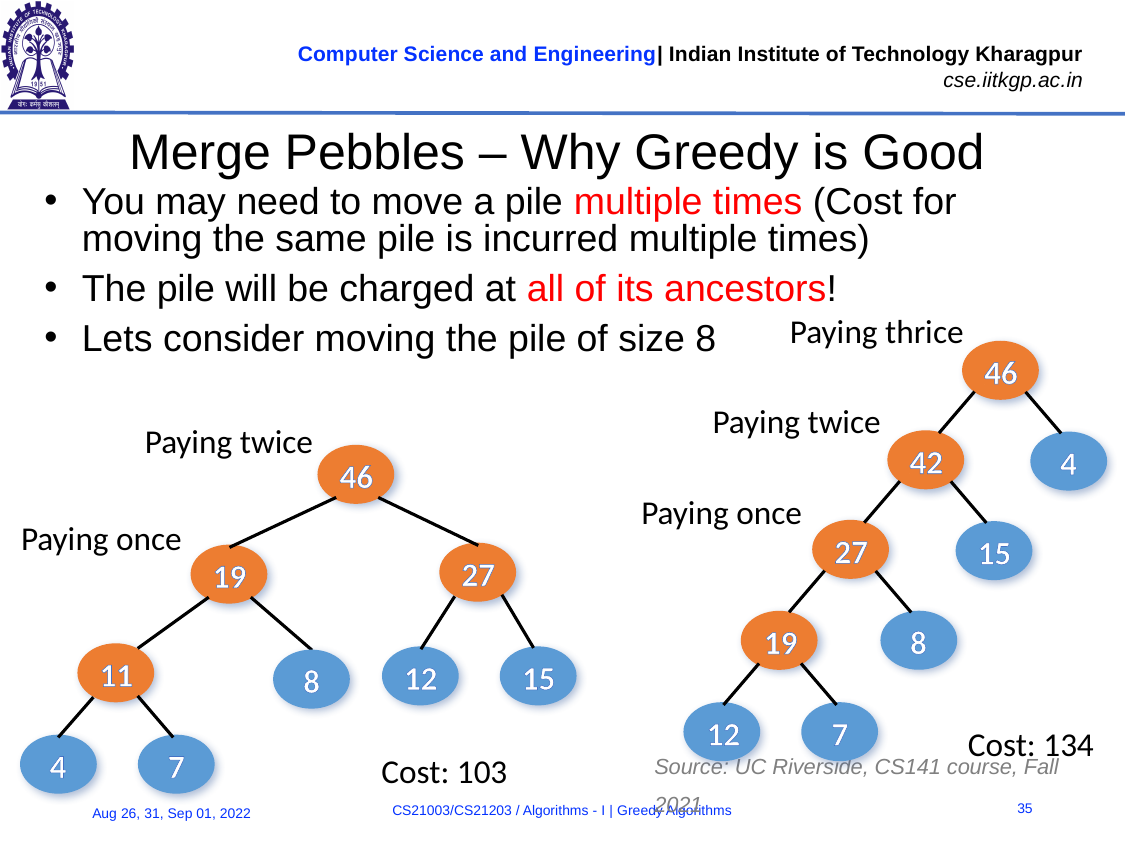

# Merge Pebbles – Why Greedy is Good
You may need to move a pile multiple times (Cost for moving the same pile is incurred multiple times)
The pile will be charged at all of its ancestors!
Lets consider moving the pile of size 8
Paying thrice

46

4
Paying twice
Paying twice

42

15

46
Paying once
Paying once

27

8

27

12

15

19

8

19

12

7

11

4

7
Cost: 134
Cost: 103
Source: UC Riverside, CS141 course, Fall 2021
35
CS21003/CS21203 / Algorithms - I | Greedy Algorithms
Aug 26, 31, Sep 01, 2022